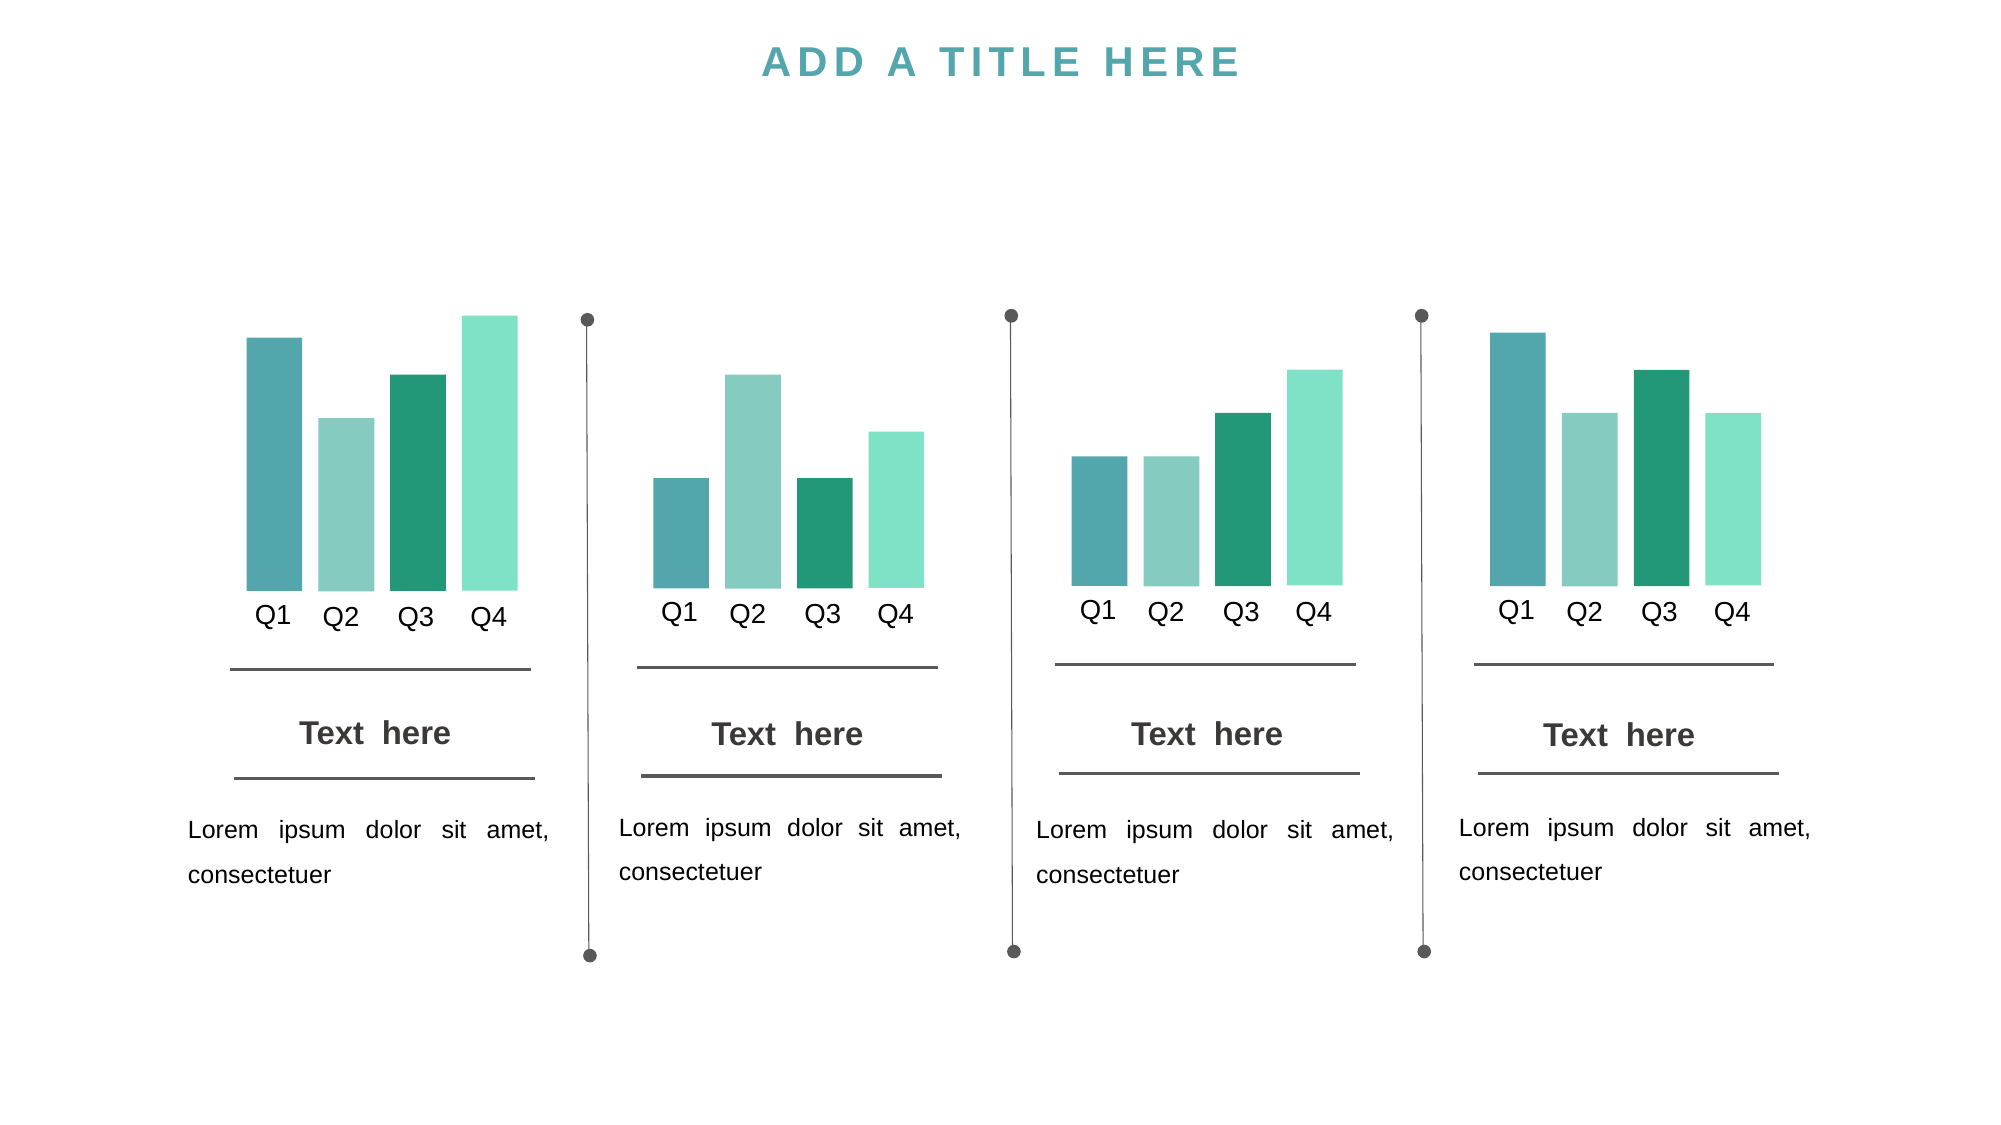

ADD A TITLE HERE

Q1
Q1
Q2
Q3
Q4
Q2
Q3
Q4
Q1
Q2
Q3
Q4
Q1
Q2
Q3
Q4
Text  here
Text  here
Text  here
Text  here
Lorem ipsum dolor sit amet, consectetuer
Lorem ipsum dolor sit amet, consectetuer
Lorem ipsum dolor sit amet, consectetuer
Lorem ipsum dolor sit amet, consectetuer